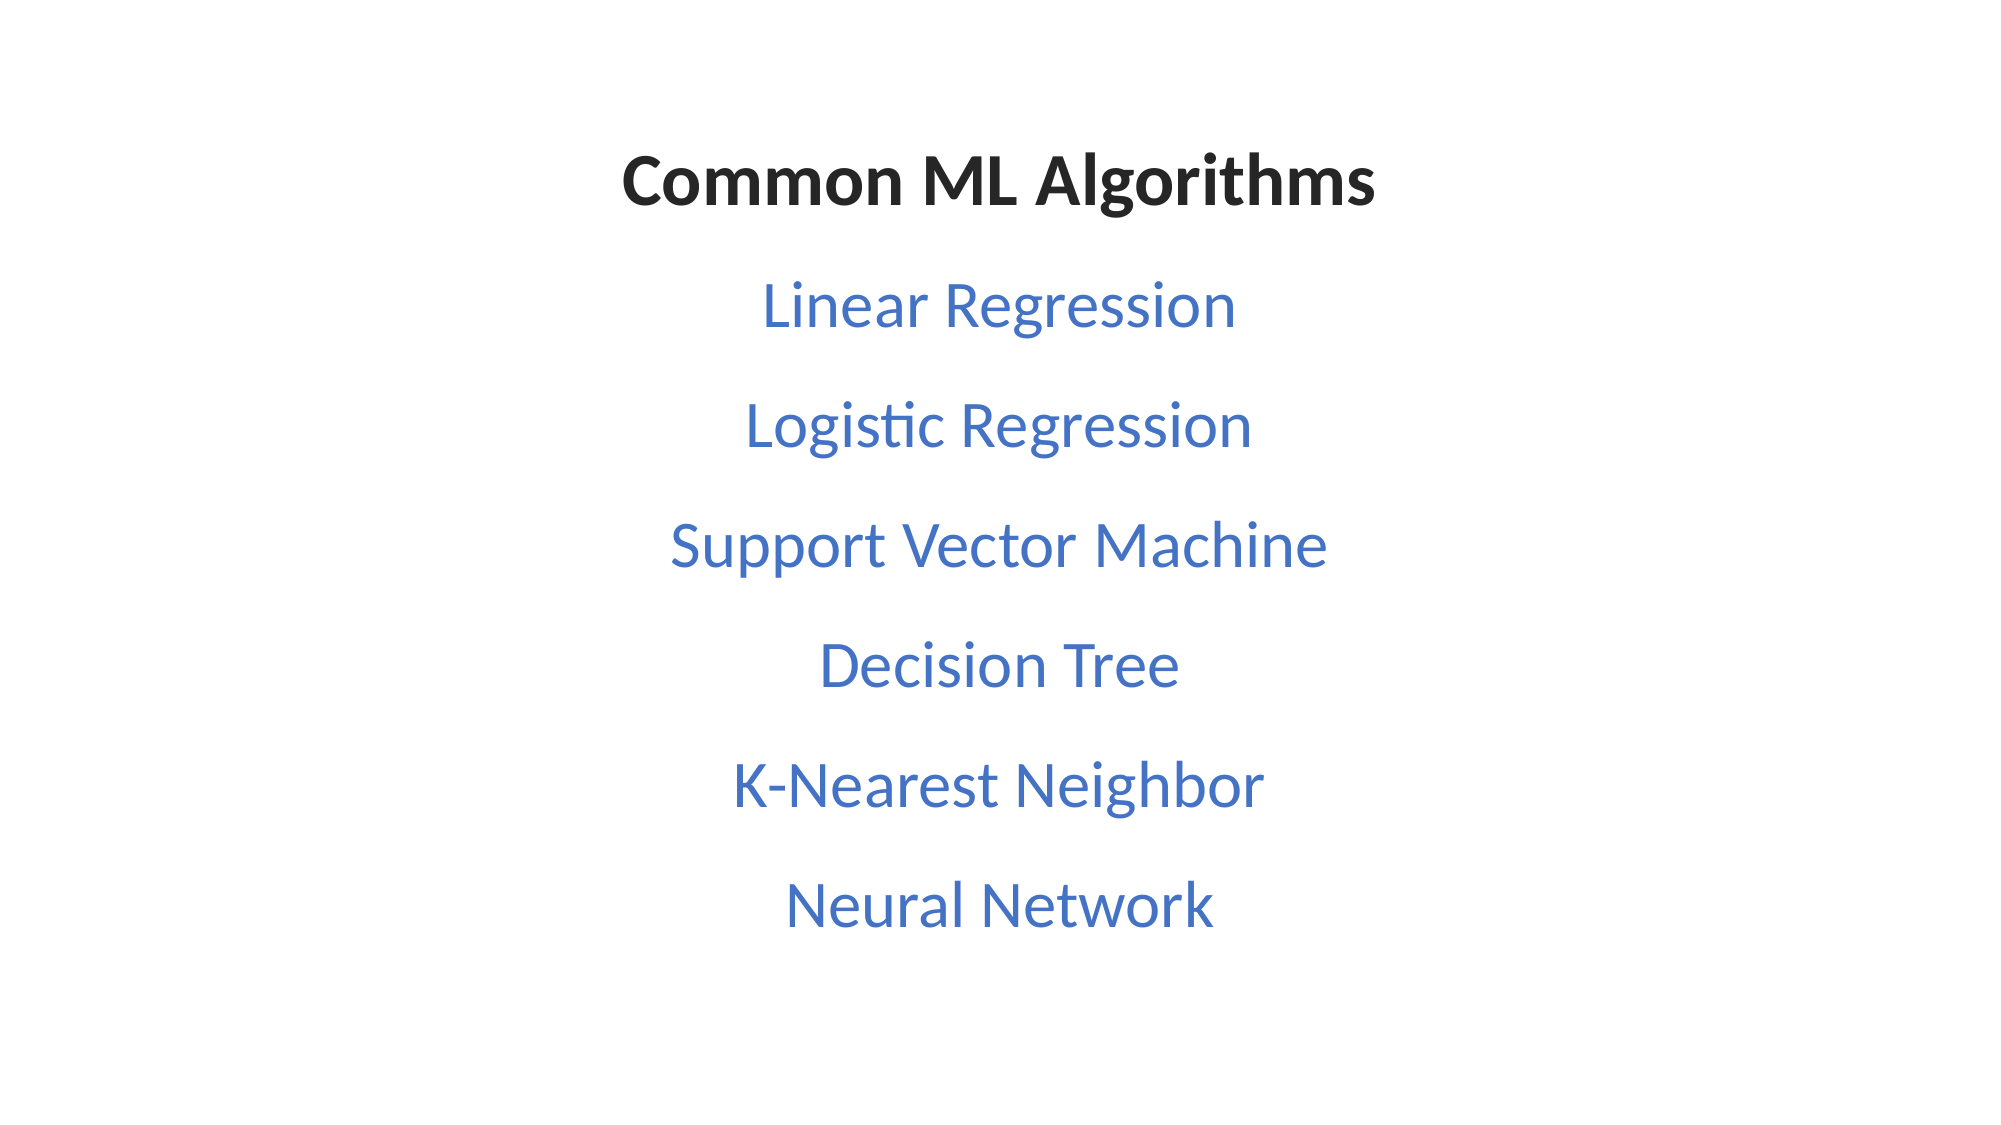

Common ML Algorithms
Linear Regression
Logistic Regression
Support Vector Machine
Decision Tree
K-Nearest Neighbor
Neural Network